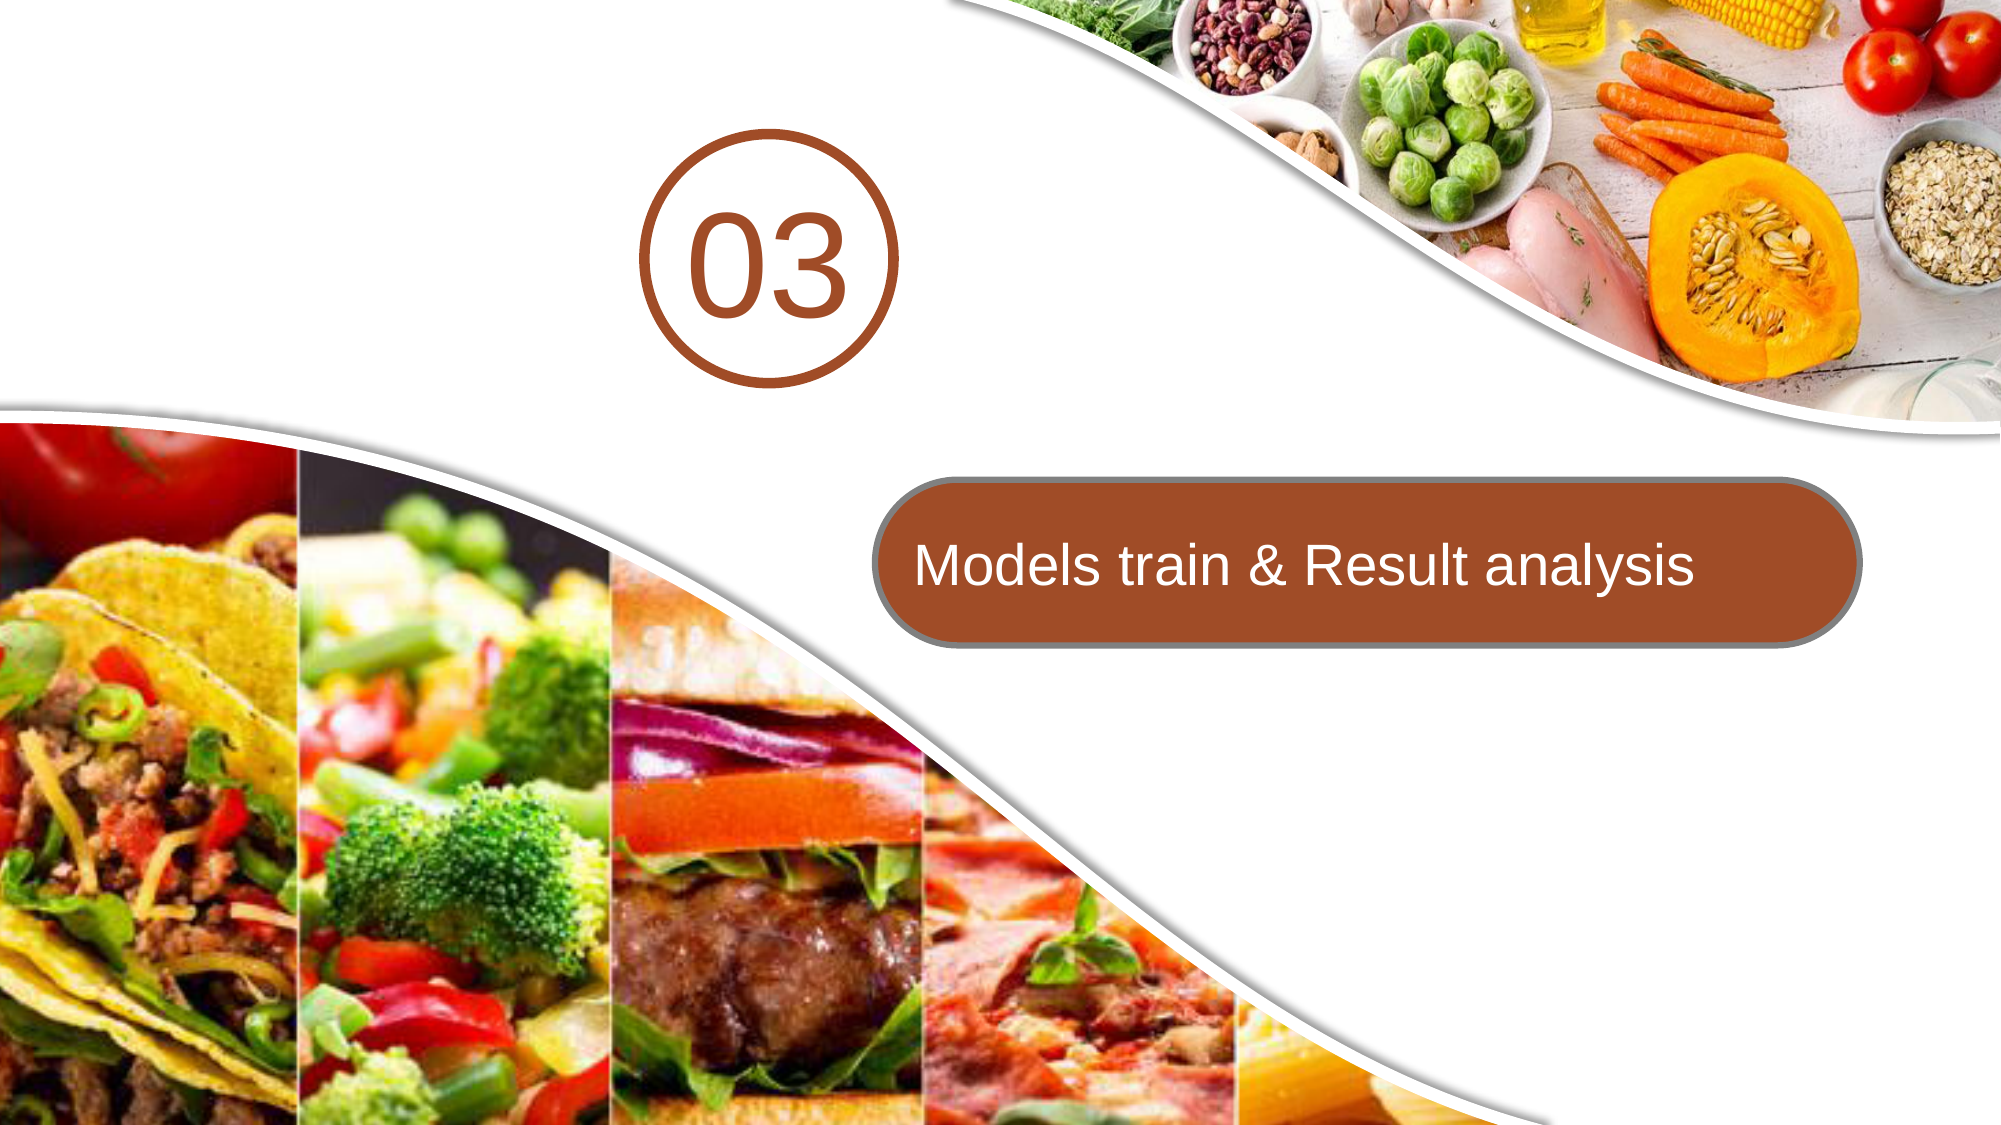

03

Models train & Result analysis
.